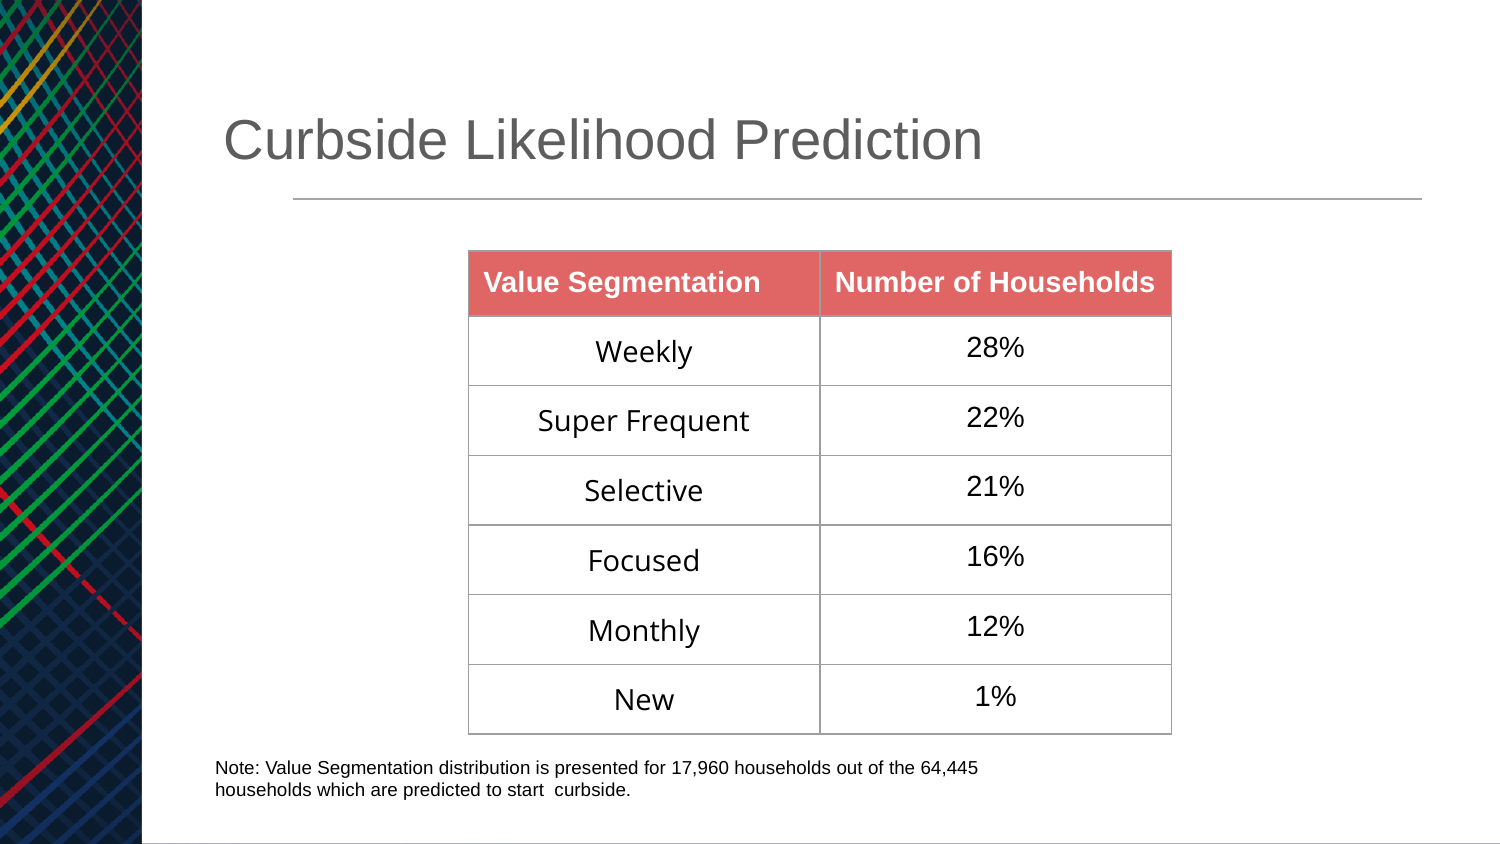

Curbside Likelihood Prediction
| Value Segmentation | Number of Households |
| --- | --- |
| Weekly | 28% |
| Super Frequent | 22% |
| Selective | 21% |
| Focused | 16% |
| Monthly | 12% |
| New | 1% |
Note: Value Segmentation distribution is presented for 17,960 households out of the 64,445 households which are predicted to start  curbside.